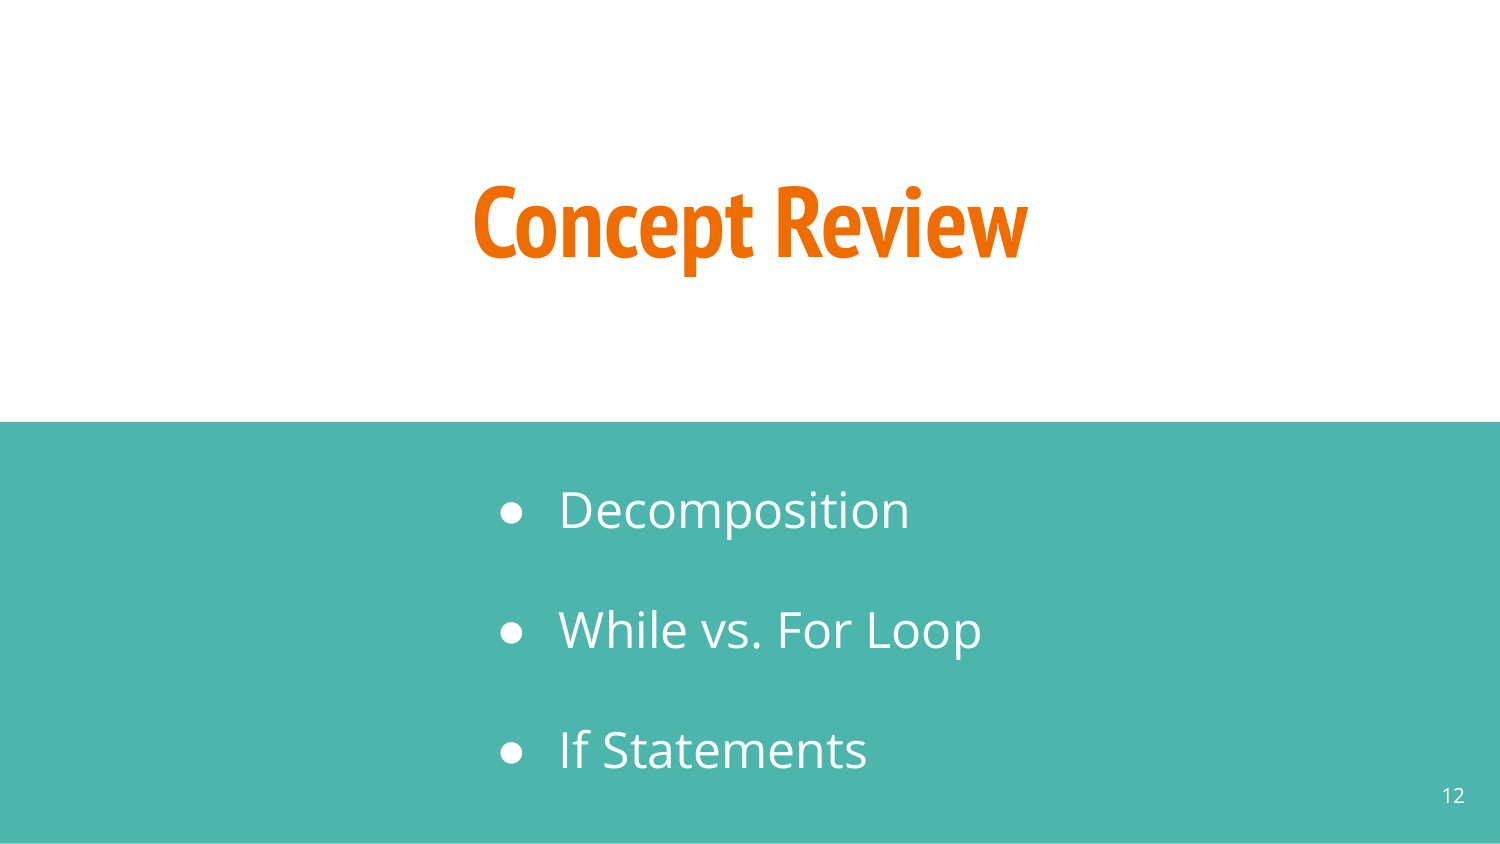

# Concept Review
Decomposition
While vs. For Loop

If Statements
12